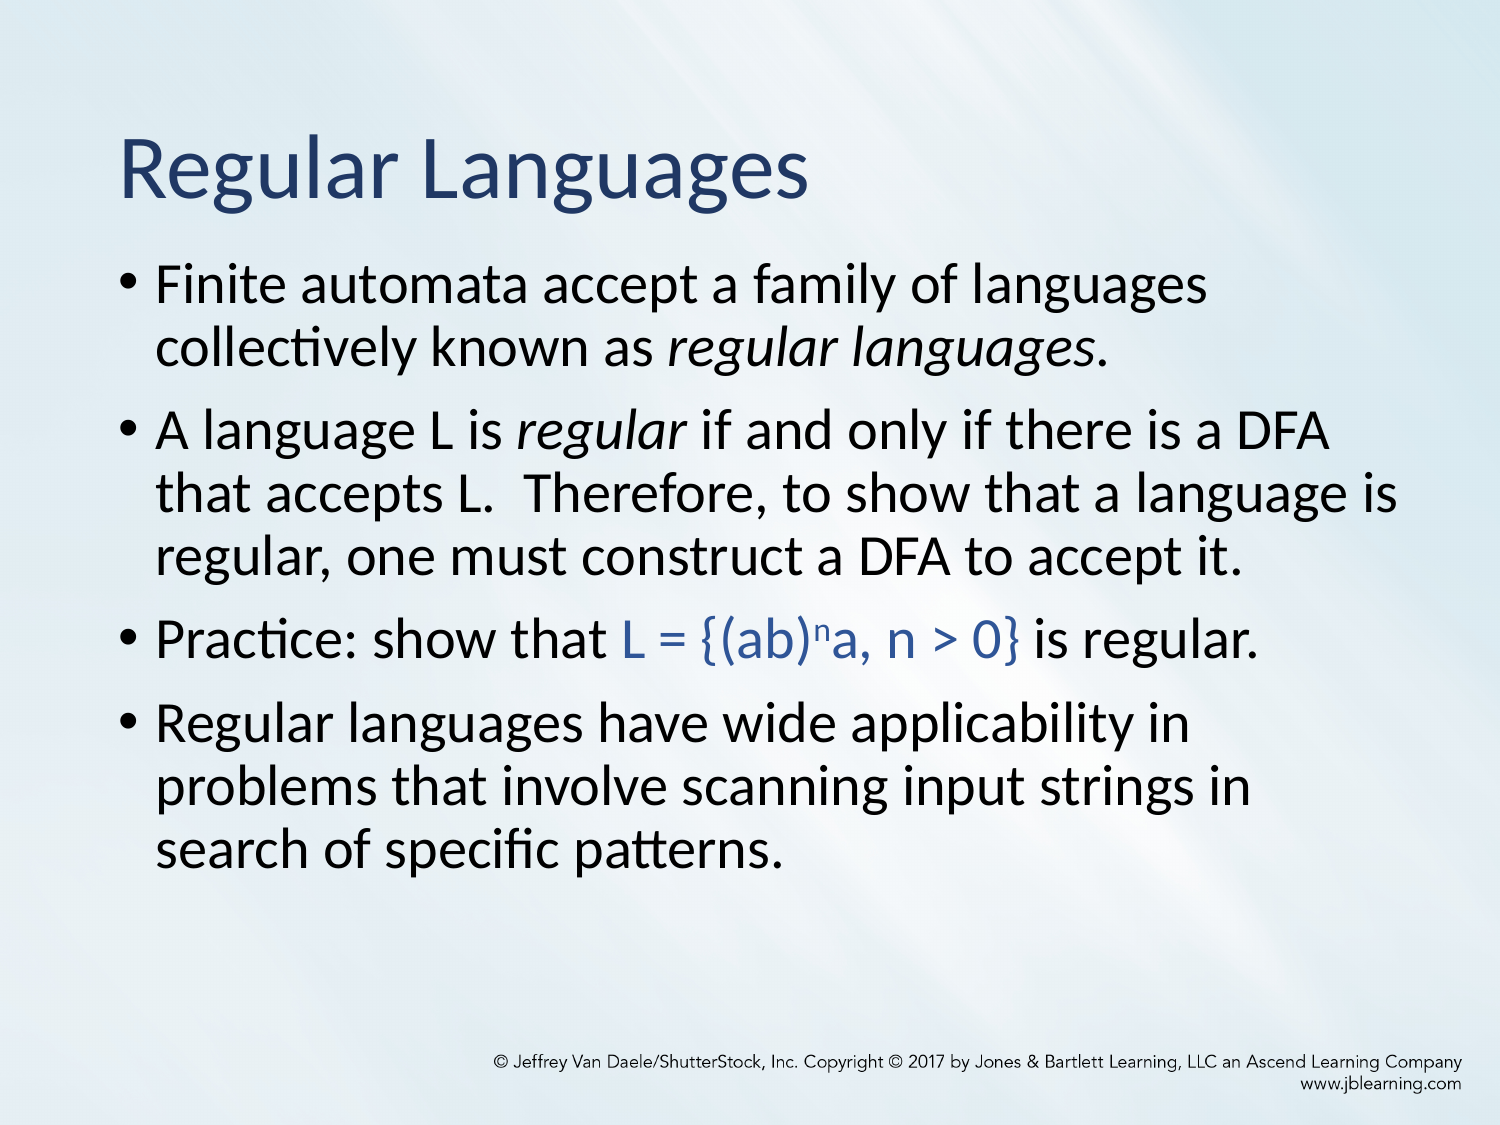

# Regular Languages
Finite automata accept a family of languages collectively known as regular languages.
A language L is regular if and only if there is a DFA that accepts L.  Therefore, to show that a language is regular, one must construct a DFA to accept it.
Practice: show that L = {(ab)na, n > 0} is regular.
Regular languages have wide applicability in problems that involve scanning input strings in search of specific patterns.